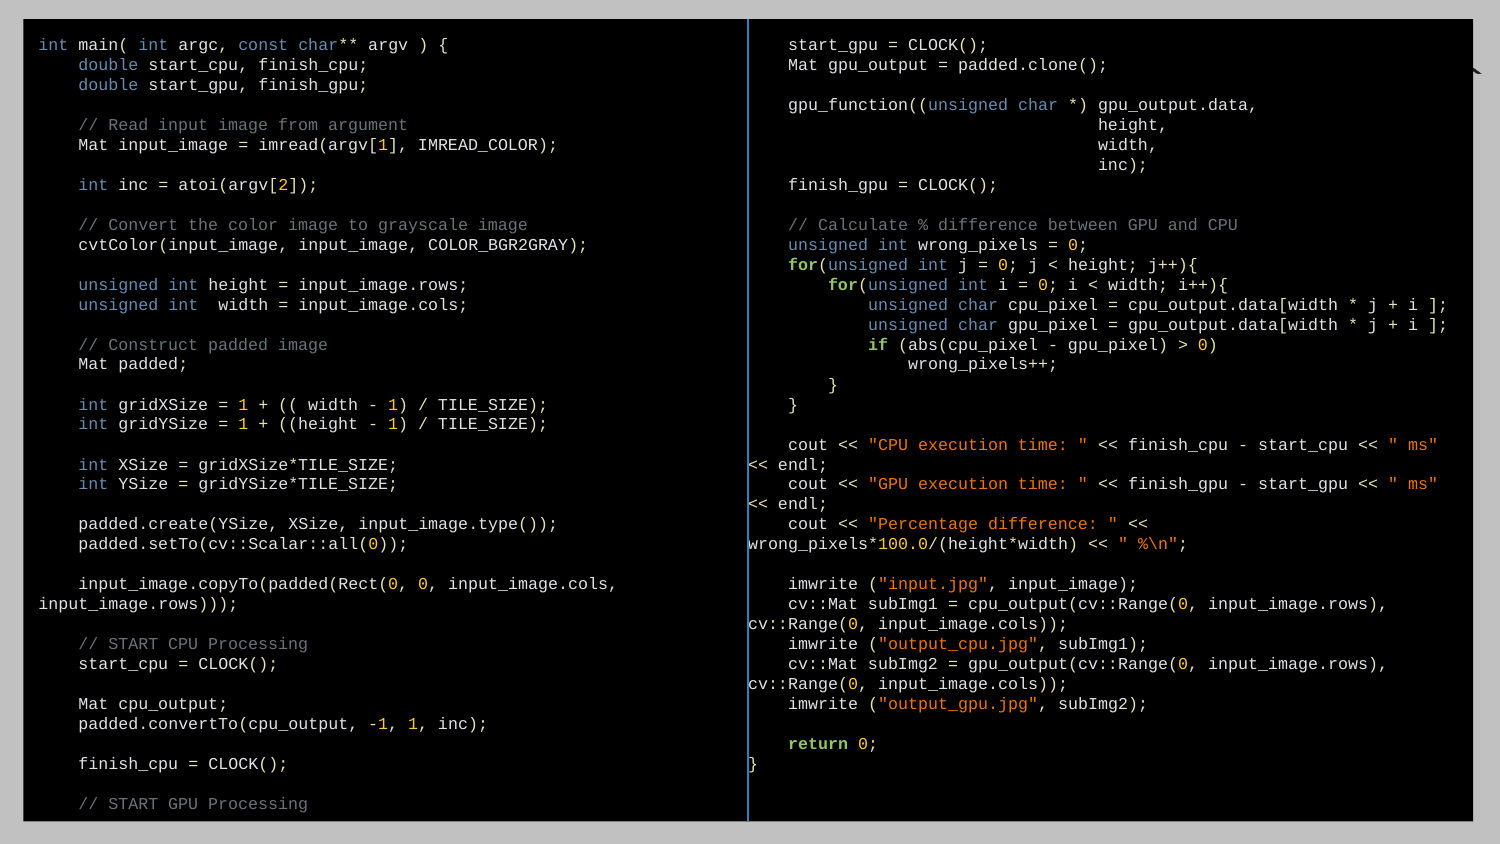

#
int main( int argc, const char** argv ) {
    double start_cpu, finish_cpu;
    double start_gpu, finish_gpu;

    // Read input image from argument
    Mat input_image = imread(argv[1], IMREAD_COLOR);

    int inc = atoi(argv[2]);

    // Convert the color image to grayscale image
    cvtColor(input_image, input_image, COLOR_BGR2GRAY);

    unsigned int height = input_image.rows;
    unsigned int  width = input_image.cols;

    // Construct padded image
    Mat padded;

    int gridXSize = 1 + (( width - 1) / TILE_SIZE);
    int gridYSize = 1 + ((height - 1) / TILE_SIZE);

    int XSize = gridXSize*TILE_SIZE;
    int YSize = gridYSize*TILE_SIZE;

    padded.create(YSize, XSize, input_image.type());
    padded.setTo(cv::Scalar::all(0));

    input_image.copyTo(padded(Rect(0, 0, input_image.cols, input_image.rows)));

    // START CPU Processing
    start_cpu = CLOCK();

    Mat cpu_output;
    padded.convertTo(cpu_output, -1, 1, inc);

    finish_cpu = CLOCK();

    // START GPU Processing

    start_gpu = CLOCK();
    Mat gpu_output = padded.clone();

    gpu_function((unsigned char *) gpu_output.data,
                                   height,
                                   width,
                                   inc);
    finish_gpu = CLOCK();

    // Calculate % difference between GPU and CPU
    unsigned int wrong_pixels = 0;
    for(unsigned int j = 0; j < height; j++){
        for(unsigned int i = 0; i < width; i++){
            unsigned char cpu_pixel = cpu_output.data[width * j + i ];
            unsigned char gpu_pixel = gpu_output.data[width * j + i ];
            if (abs(cpu_pixel - gpu_pixel) > 0)
                wrong_pixels++;
        }
    }

    cout << "CPU execution time: " << finish_cpu - start_cpu << " ms" << endl;
    cout << "GPU execution time: " << finish_gpu - start_gpu << " ms" << endl;
    cout << "Percentage difference: " << wrong_pixels*100.0/(height*width) << " %\n";

    imwrite ("input.jpg", input_image);
    cv::Mat subImg1 = cpu_output(cv::Range(0, input_image.rows), cv::Range(0, input_image.cols));
    imwrite ("output_cpu.jpg", subImg1);
    cv::Mat subImg2 = gpu_output(cv::Range(0, input_image.rows), cv::Range(0, input_image.cols));
    imwrite ("output_gpu.jpg", subImg2);

    return 0;
}